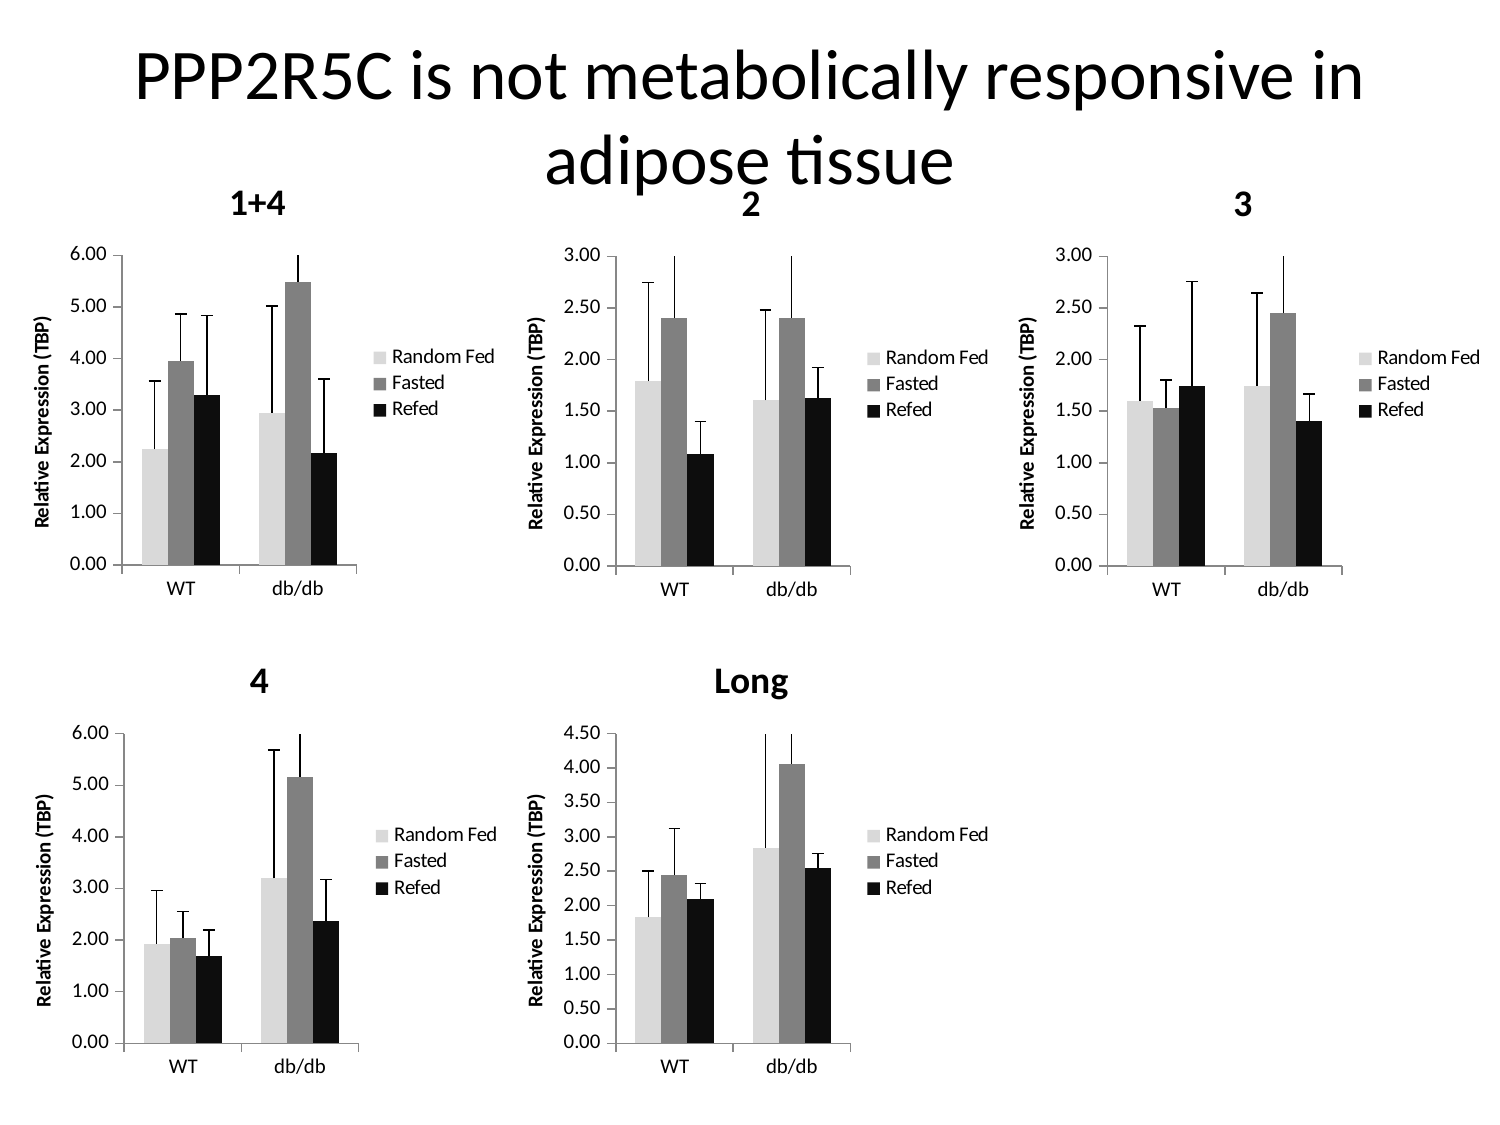

# PPP2R5C is not metabolically responsive in adipose tissue

### Chart: 1+4

| Category |  |  |  |
|---|---|---|---|
| WT | 2.242397661024421 | 3.95773187575761 | 3.284510252463827 |
| db/db | 2.9490931402251 | 5.48475557409227 | 2.176818826139097 |

### Chart: 2

| Category |  |  |  |
|---|---|---|---|
| WT | 1.79022475528171 | 2.401806898219499 | 1.083395581763145 |
| db/db | 1.605939983551677 | 2.404291915503542 | 1.629249335086848 |

### Chart: 3

| Category |  |  |  |
|---|---|---|---|
| WT | 1.598563659132792 | 1.530393455281669 | 1.748308713710221 |
| db/db | 1.748016348564146 | 2.44936127316873 | 1.404486496637098 |

### Chart: 4

| Category |  |  |  |
|---|---|---|---|
| WT | 1.924332625152433 | 2.035603025997969 | 1.700923182485413 |
| db/db | 3.195718495694773 | 5.161539497721506 | 2.375358968830818 |

### Chart: Long

| Category |  |  |  |
|---|---|---|---|
| WT | 1.829212974184656 | 2.447157598153956 | 2.090375639144812 |
| db/db | 2.839875830776926 | 4.066373398041417 | 2.542871657441562 |